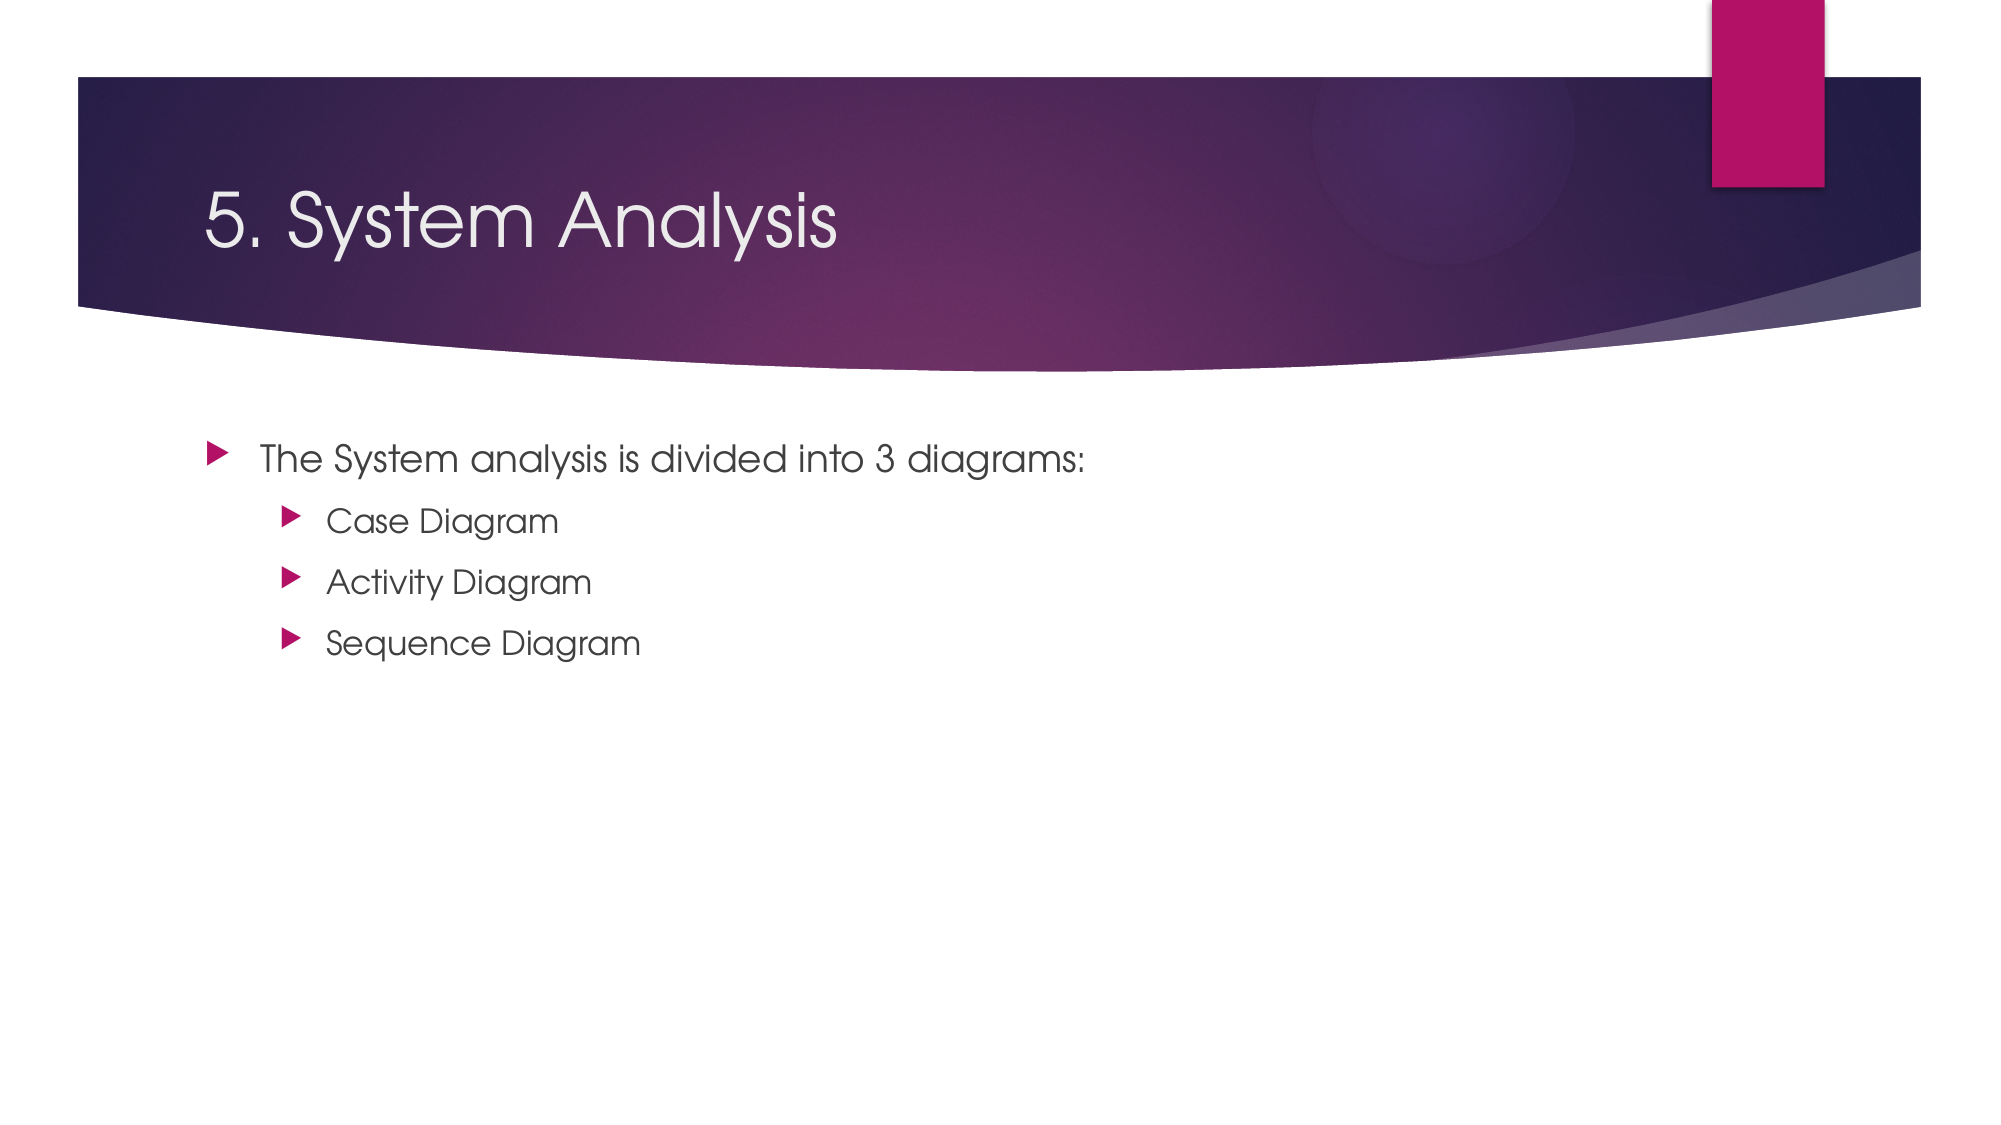

# 5. System Analysis
The System analysis is divided into 3 diagrams:
Case Diagram
Activity Diagram
Sequence Diagram